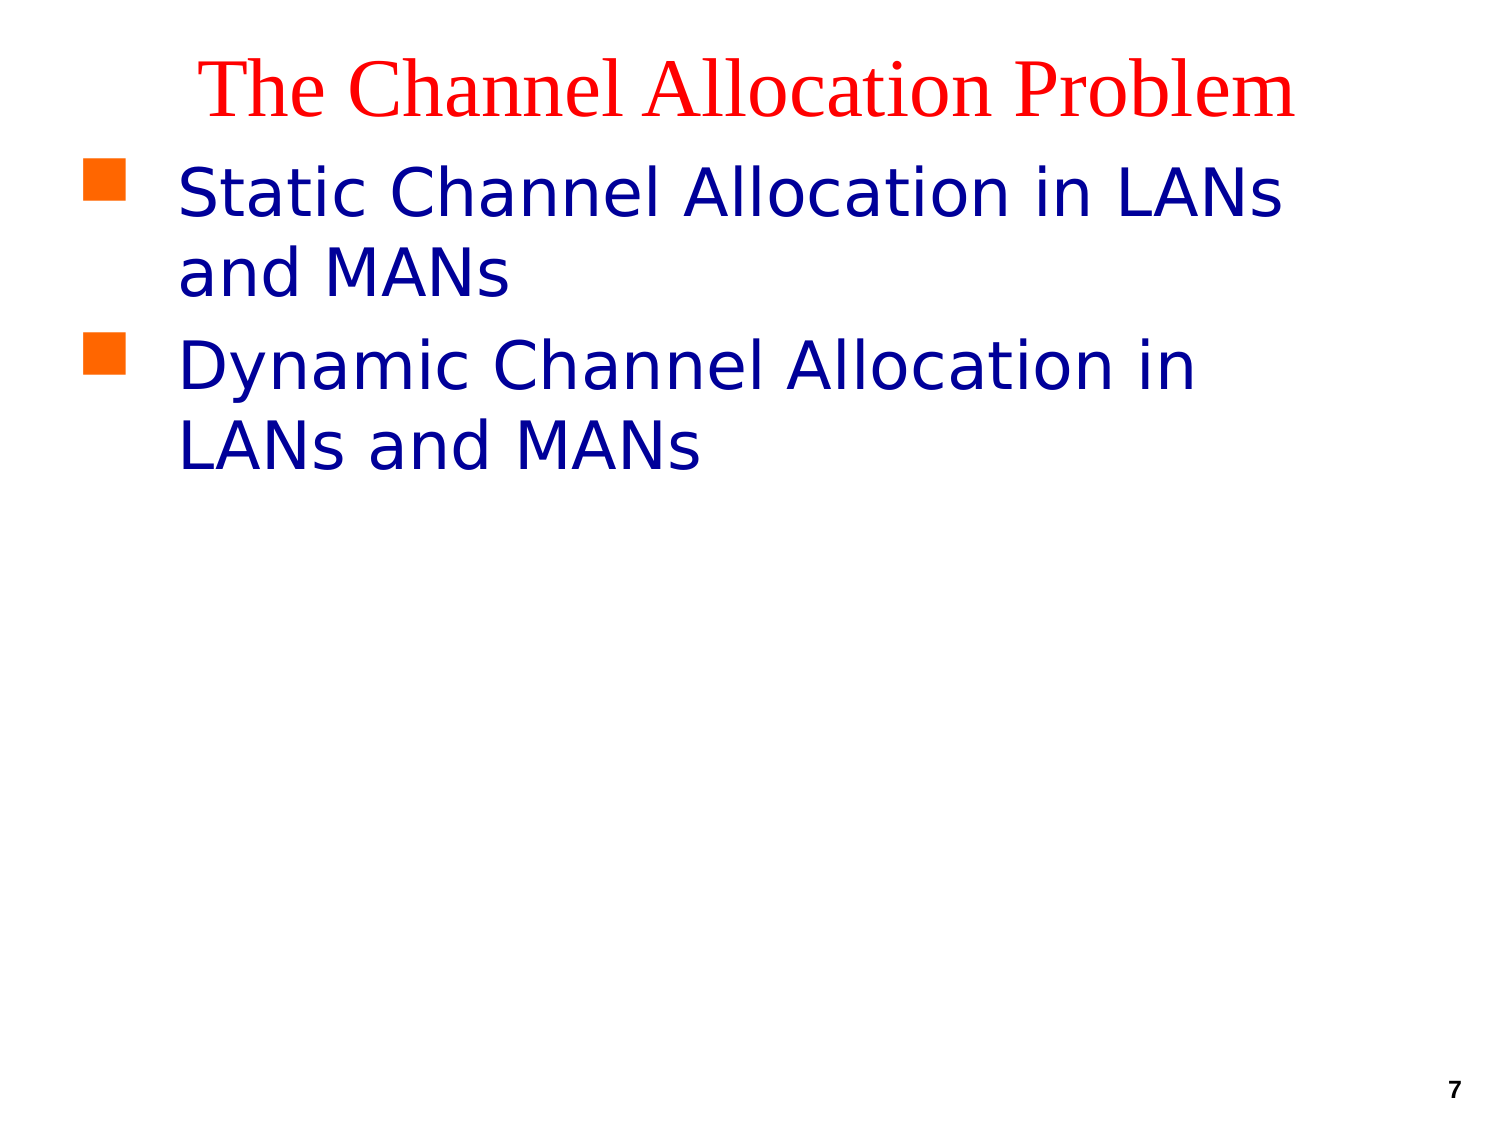

# The Channel Allocation Problem
Static Channel Allocation in LANs and MANs
Dynamic Channel Allocation in LANs and MANs